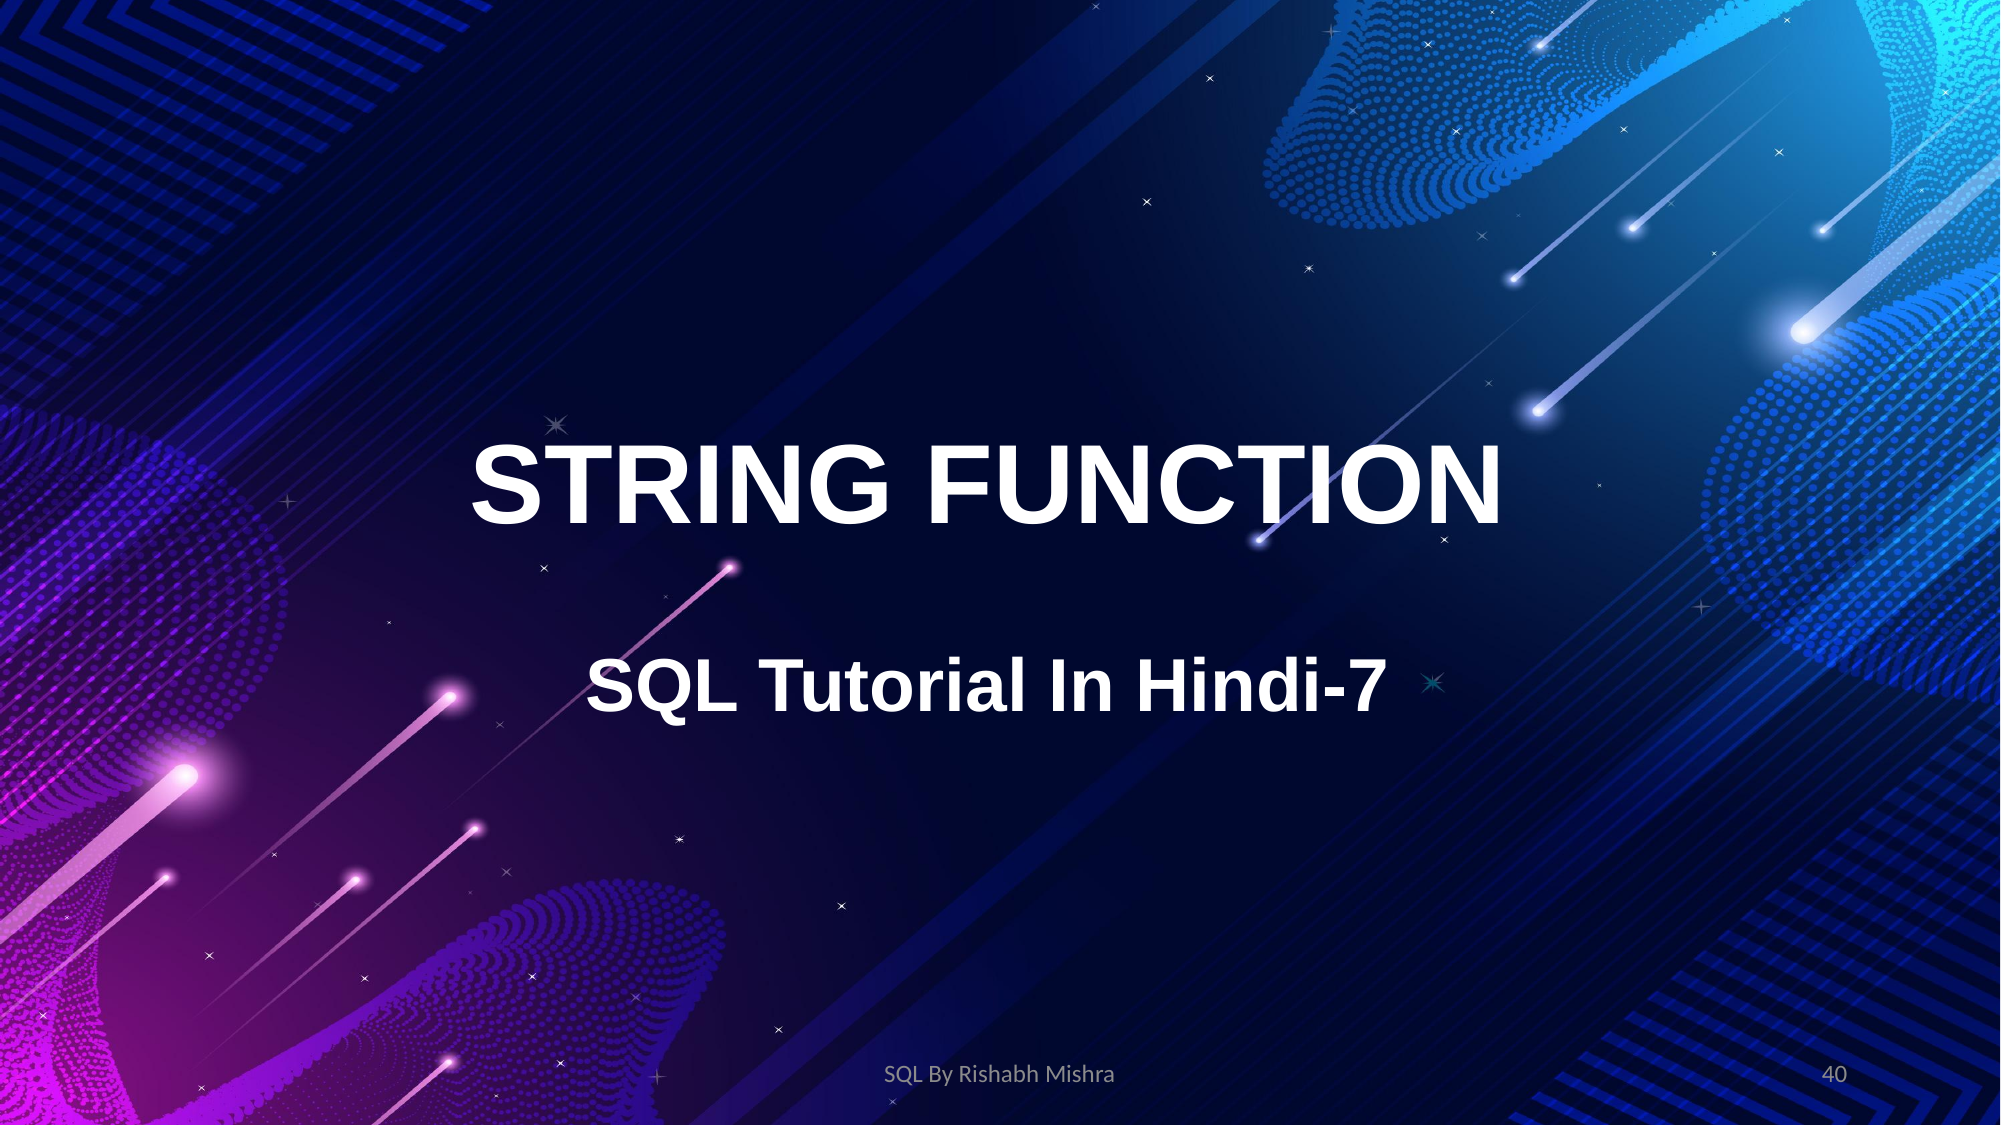

# STRING FUNCTION SQL Tutorial In Hindi-7
SQL By Rishabh Mishra
40